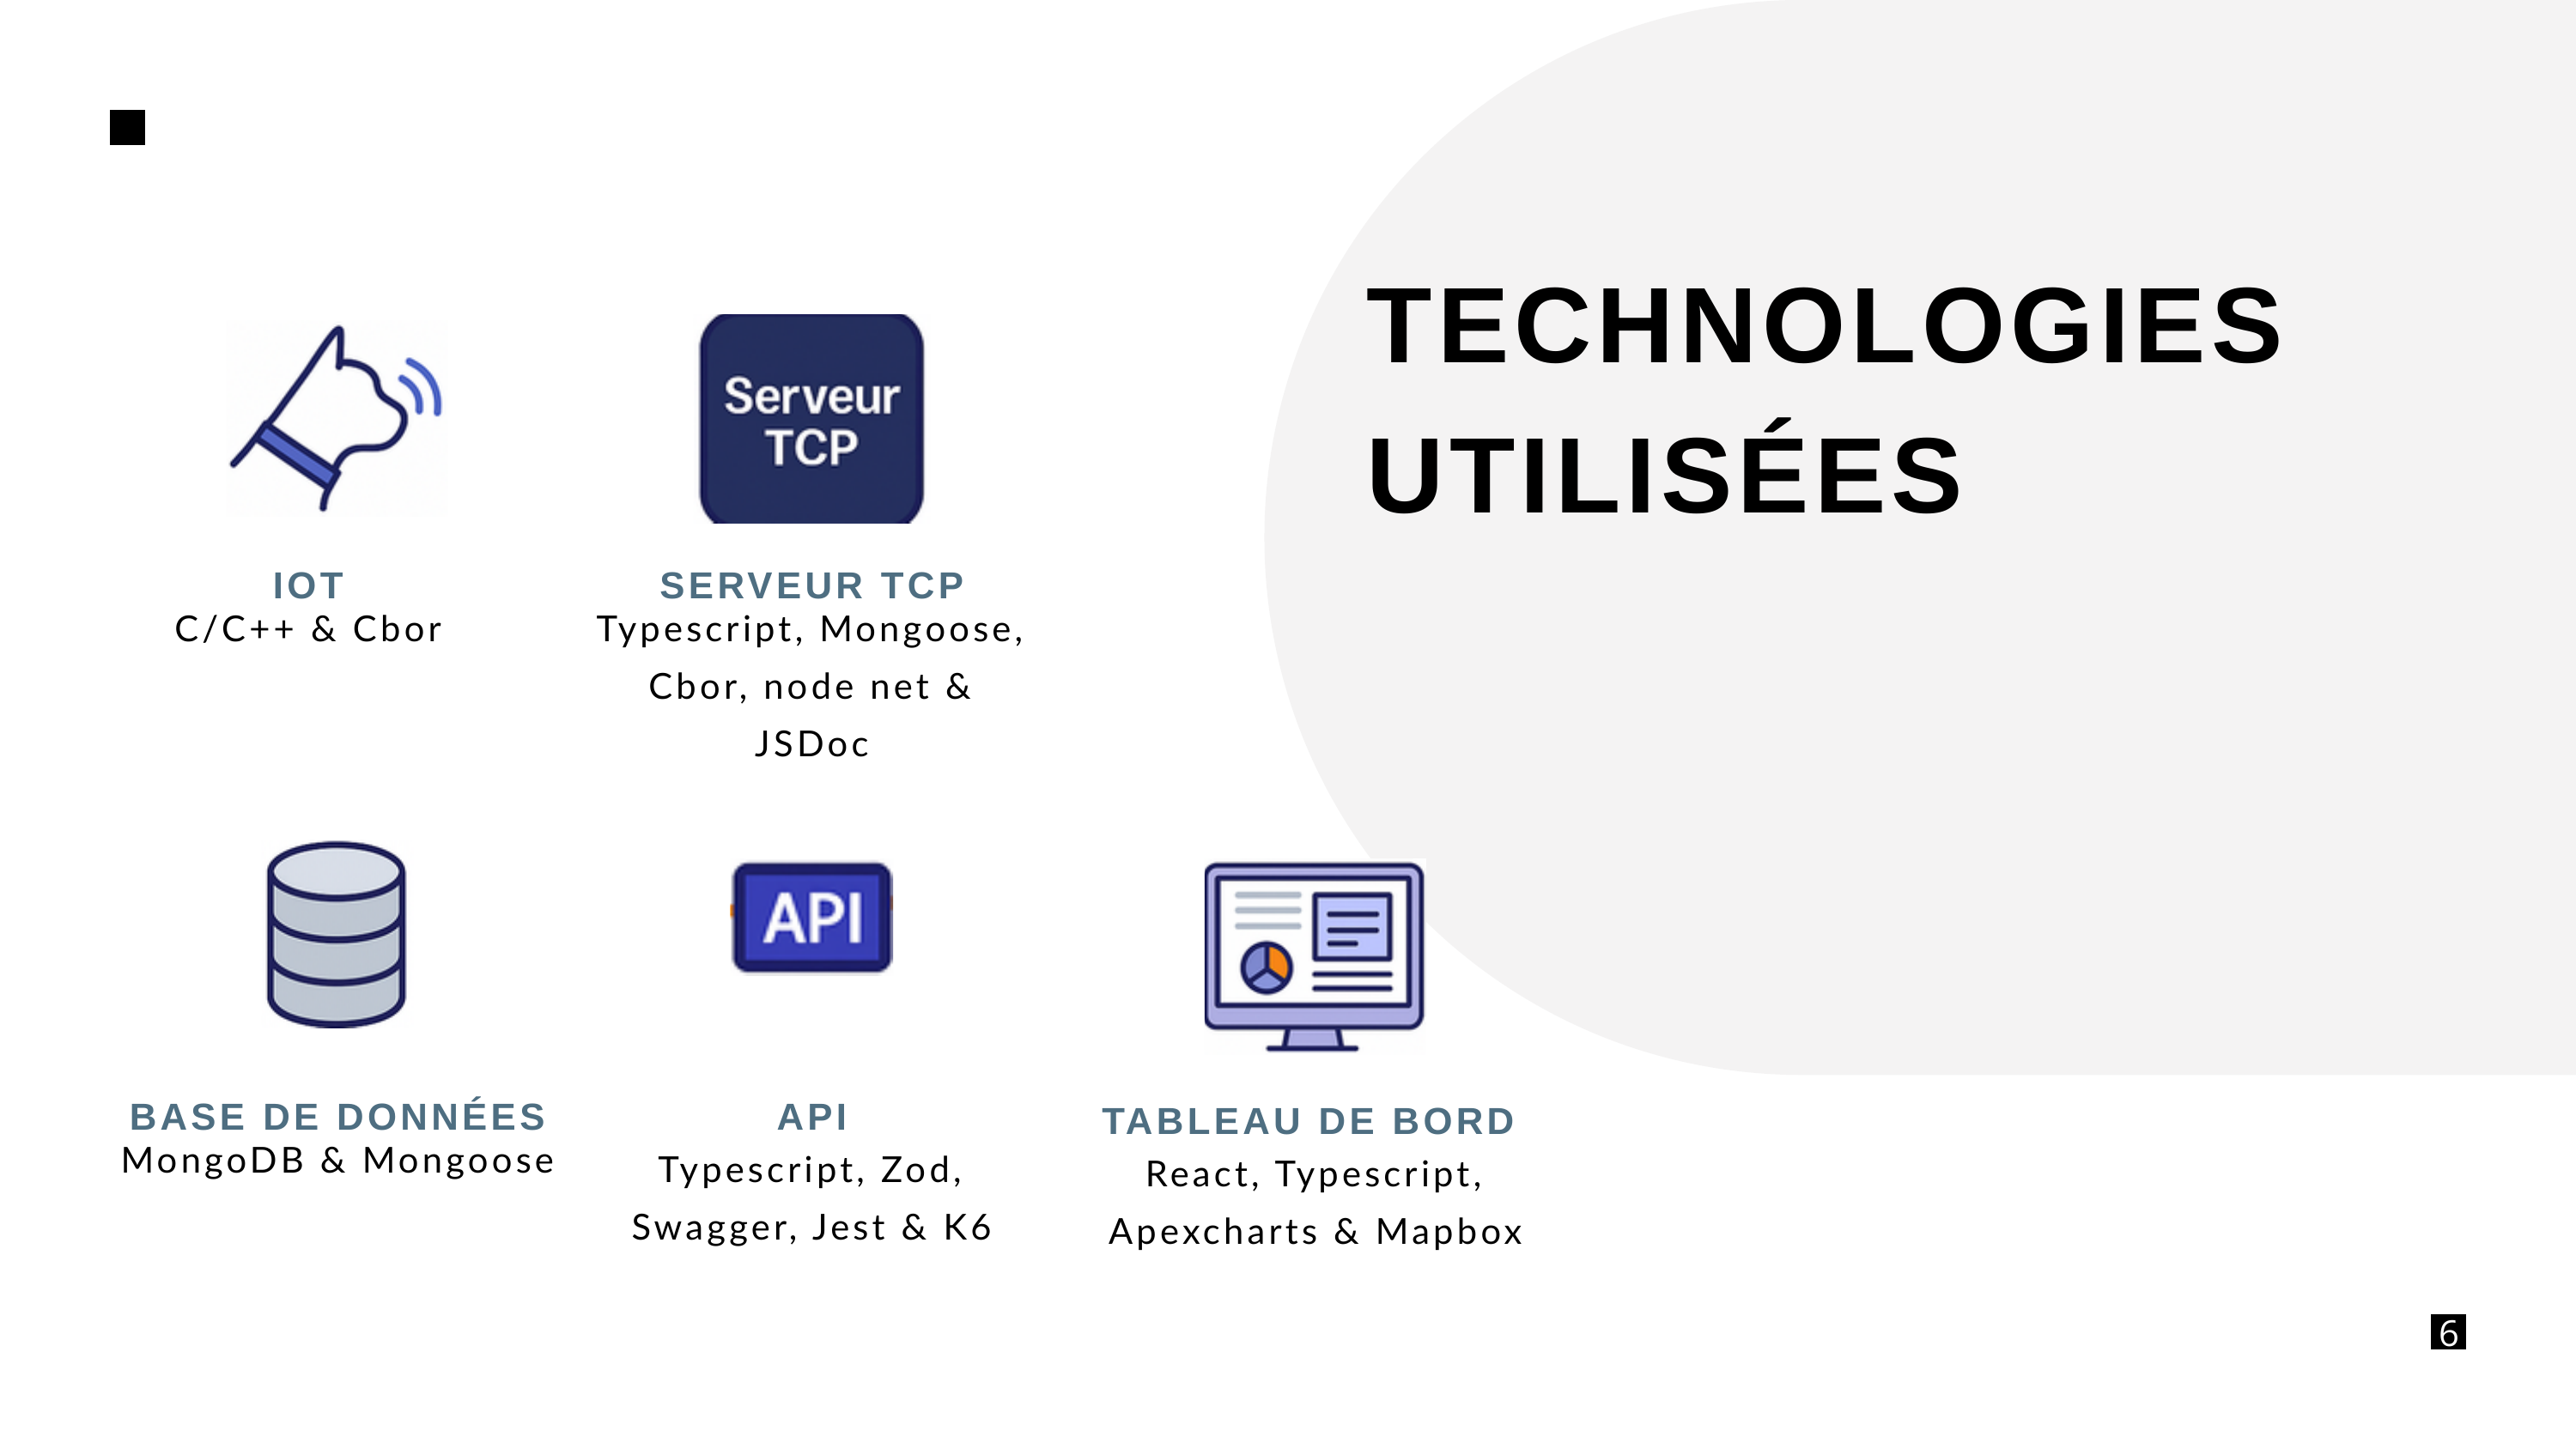

TECHNOLOGIES UTILISÉES

IOT
SERVEUR TCP
C/C++ & Cbor
Typescript, Mongoose, Cbor, node net & JSDoc

BASE DE DONNÉES
API
TABLEAU DE BORD
MongoDB & Mongoose
Typescript, Zod, Swagger, Jest & K6
React, Typescript, Apexcharts & Mapbox
6